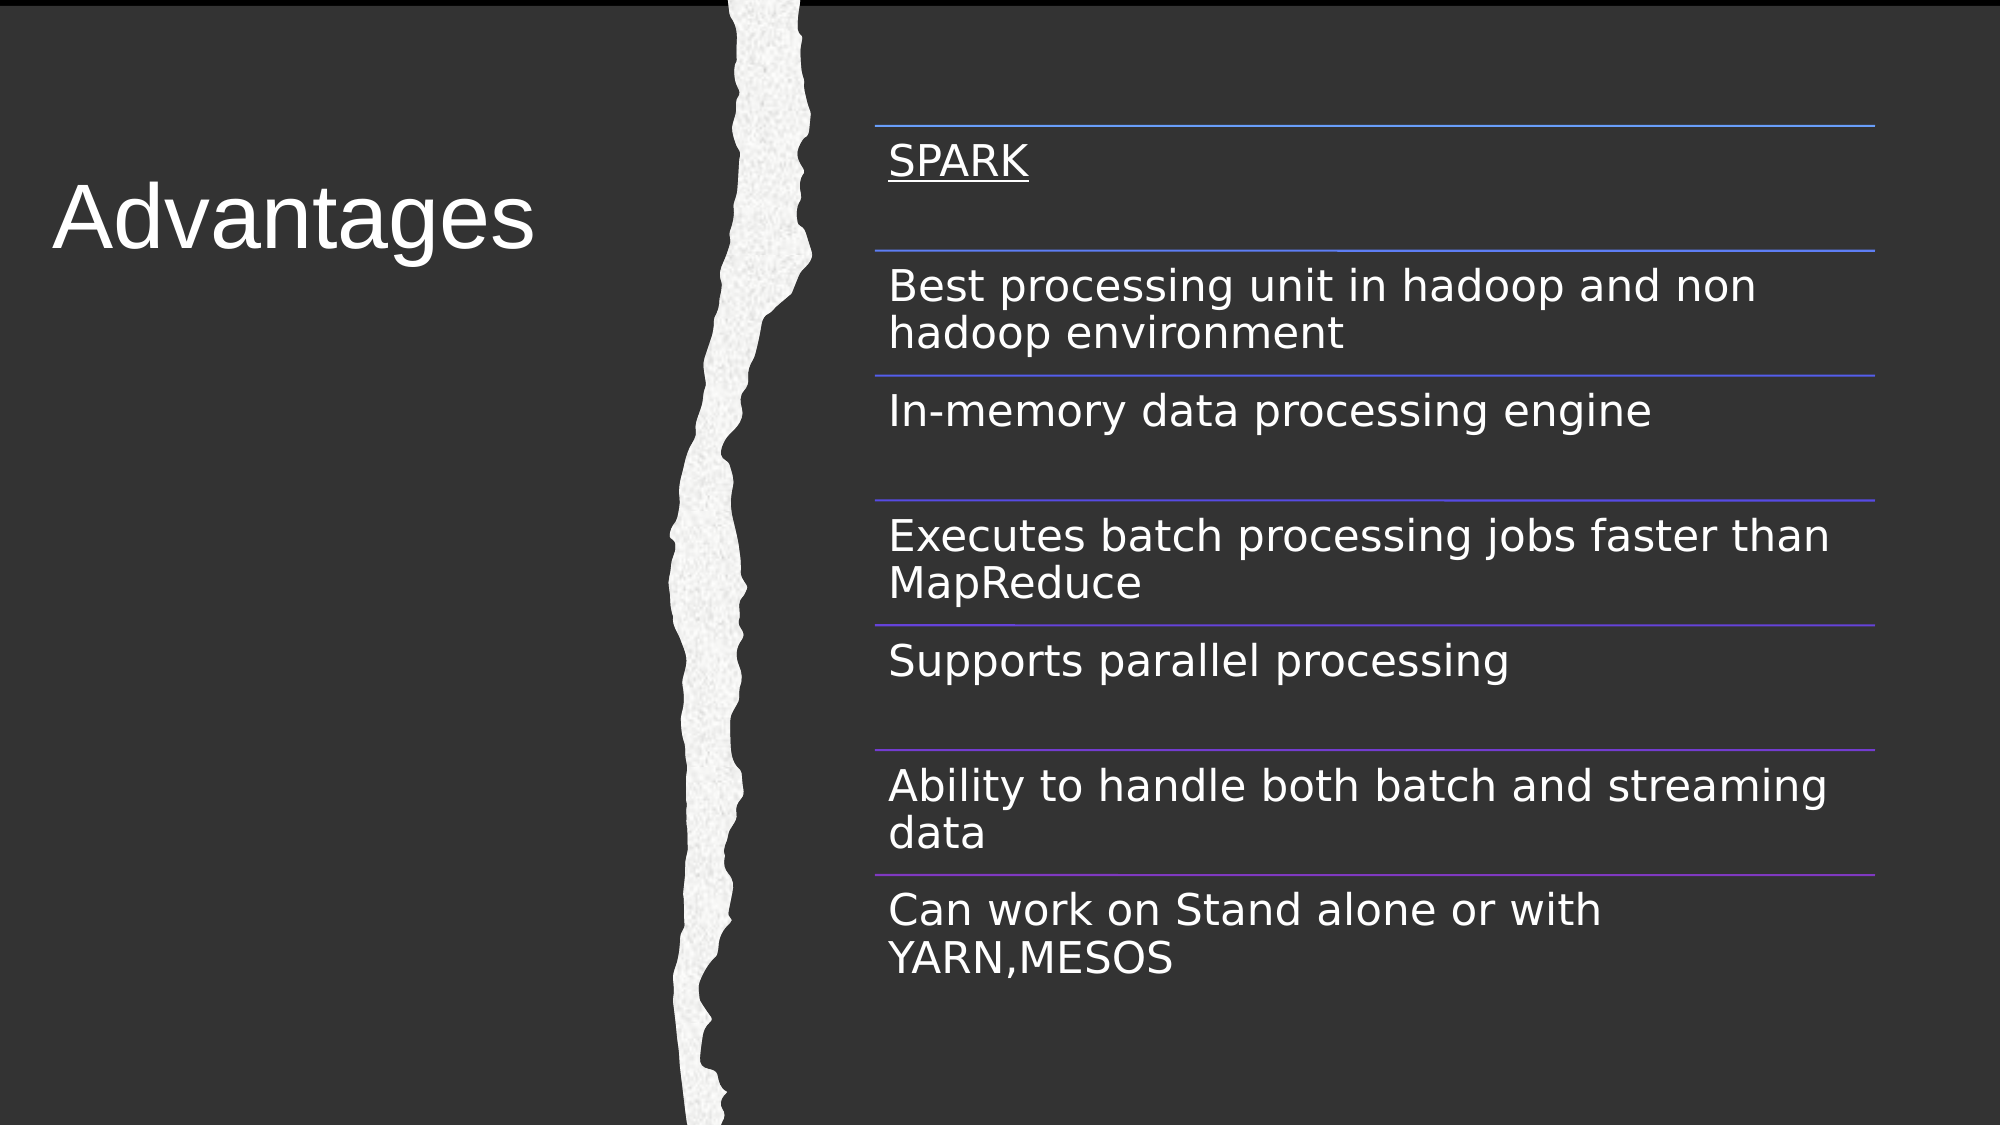

SPARK

Best processing unit in hadoop and non hadoop environment

In-memory data processing engine

Executes batch processing jobs faster than MapReduce

Supports parallel processing

Ability to handle both batch and streaming data

Can work on Stand alone or with YARN,MESOS
Advantages